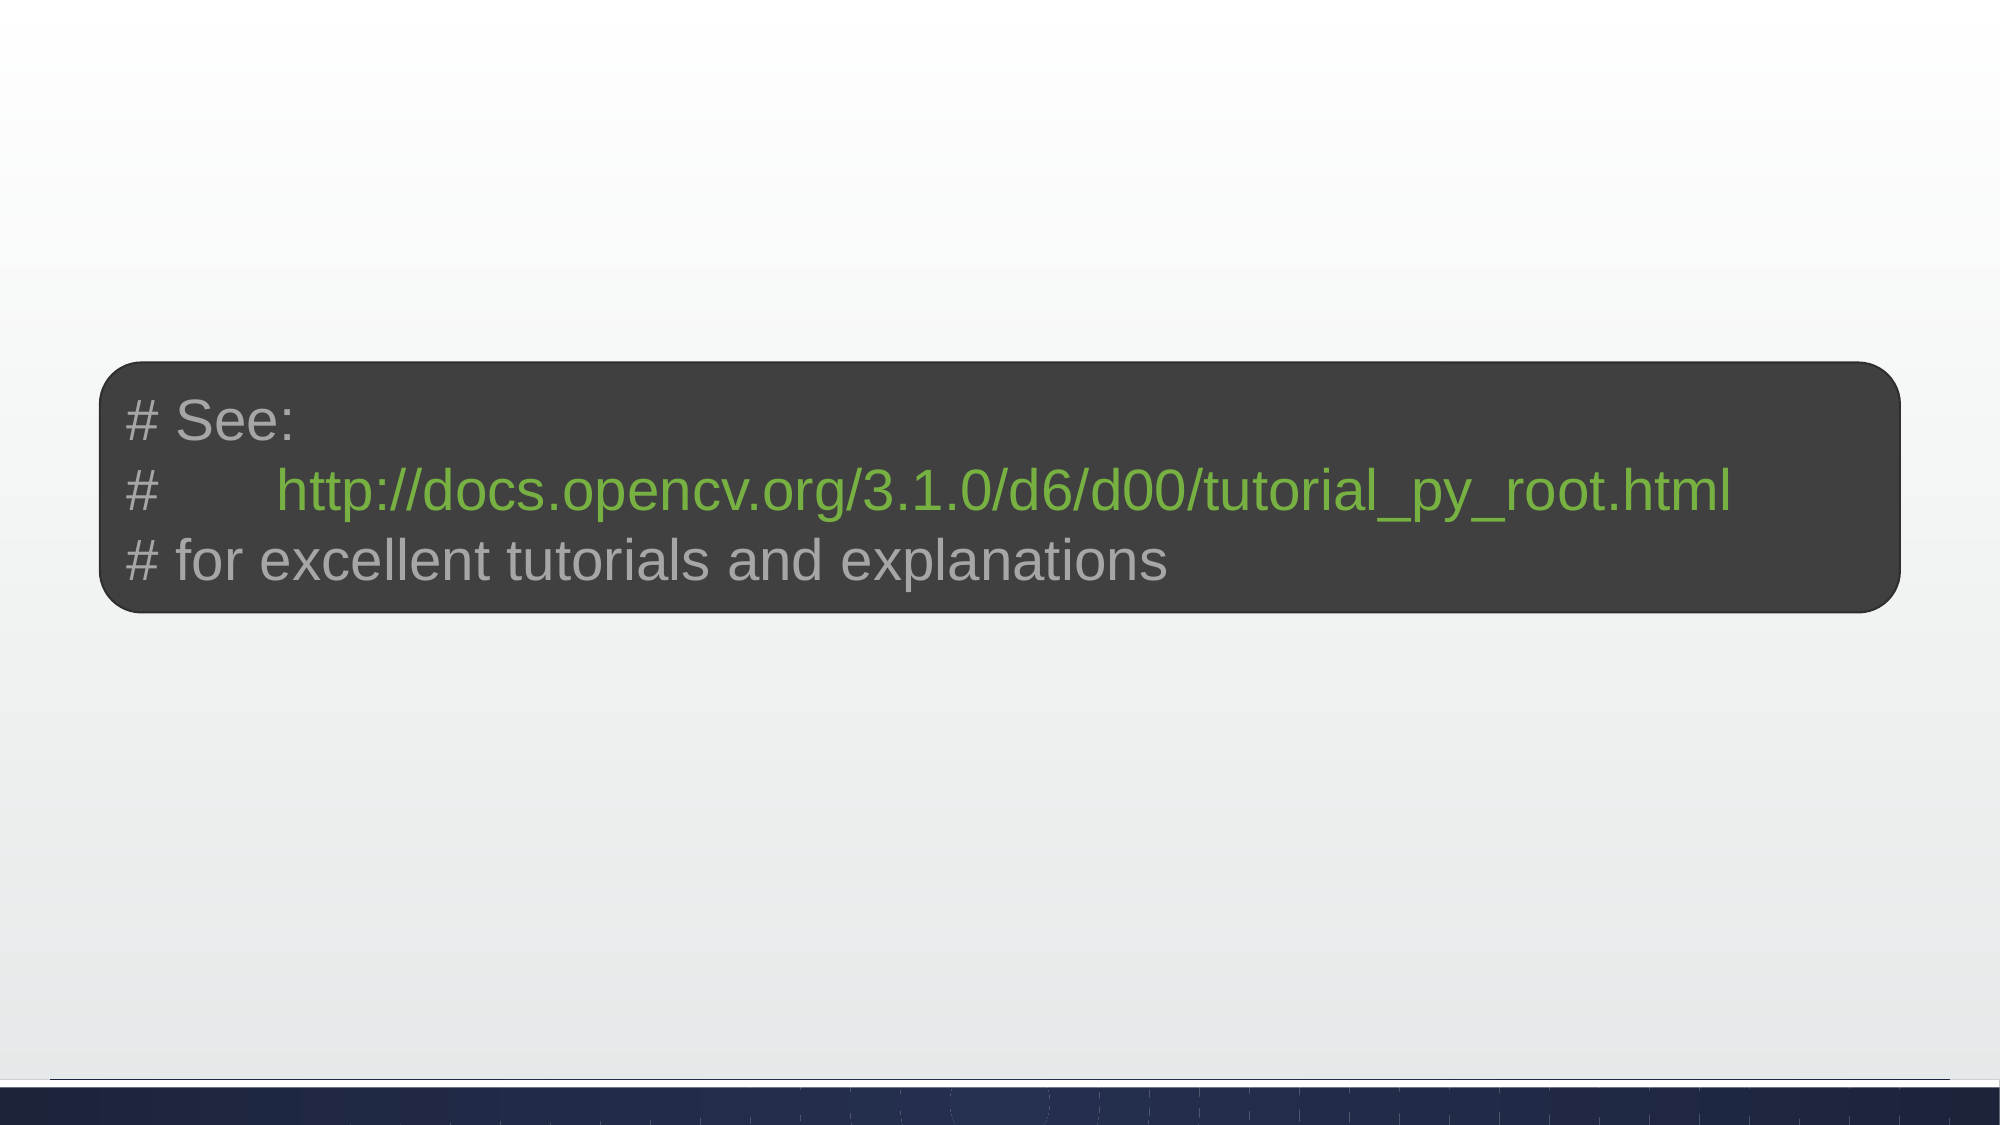

# See:
# 	http://docs.opencv.org/3.1.0/d6/d00/tutorial_py_root.html
# for excellent tutorials and explanations